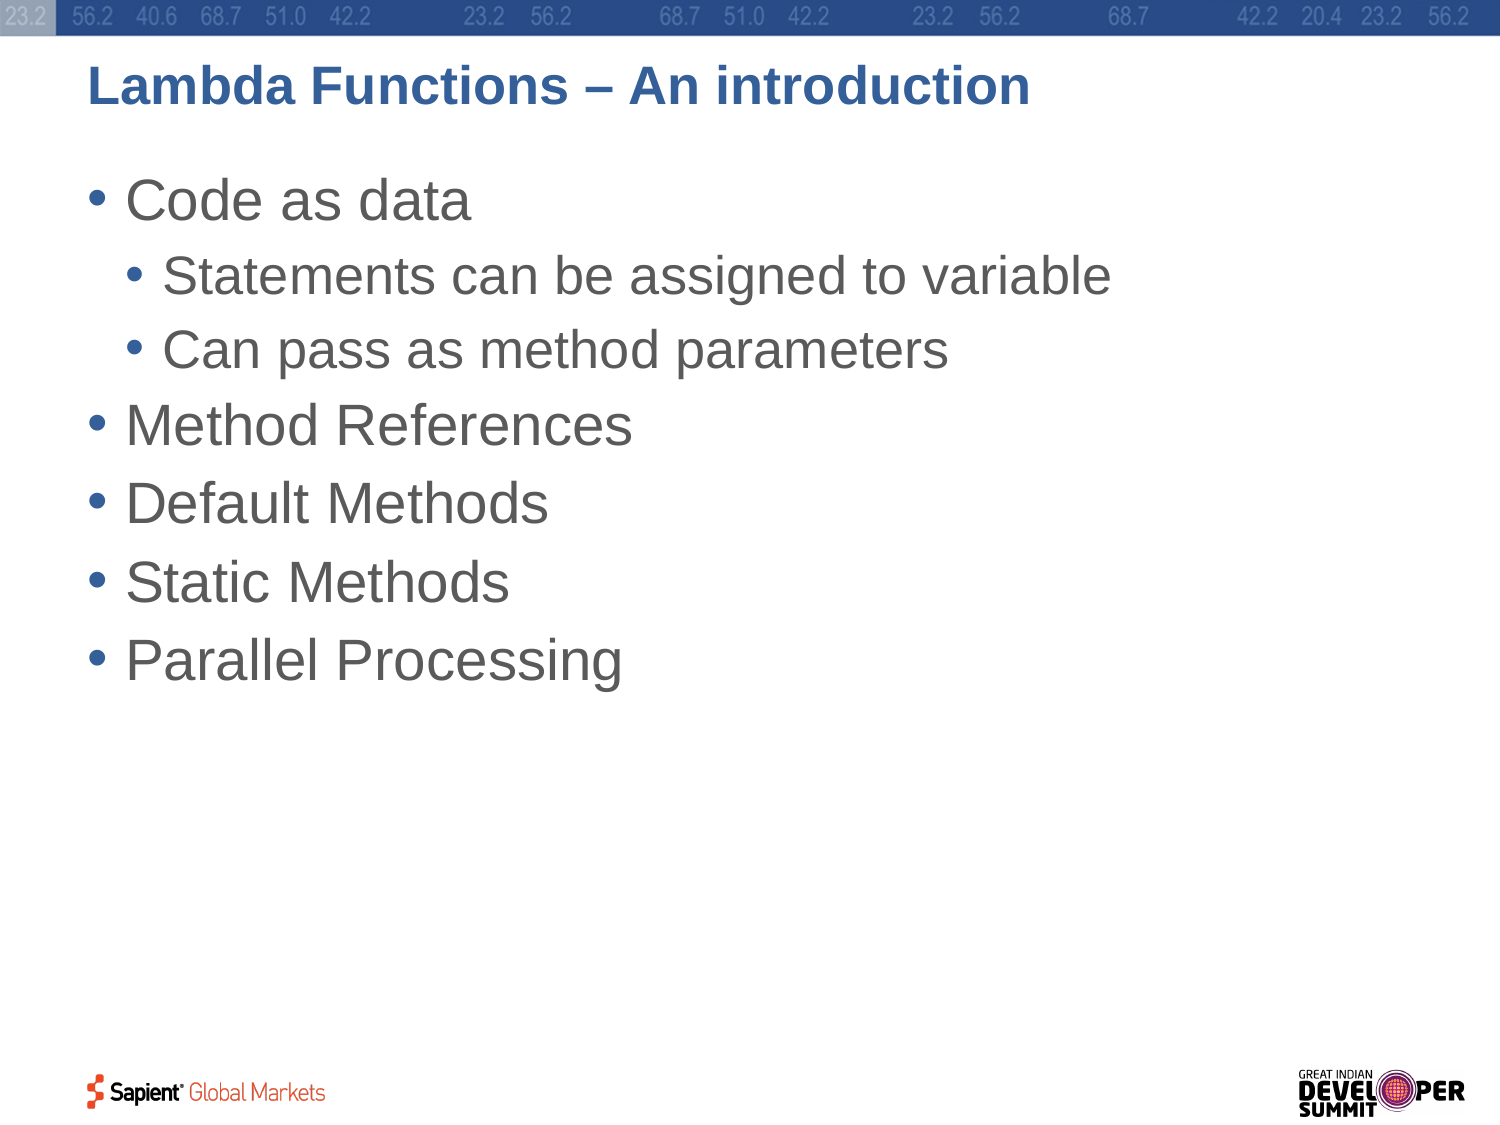

# Lambda Functions – An introduction
Code as data
Statements can be assigned to variable
Can pass as method parameters
Method References
Default Methods
Static Methods
Parallel Processing